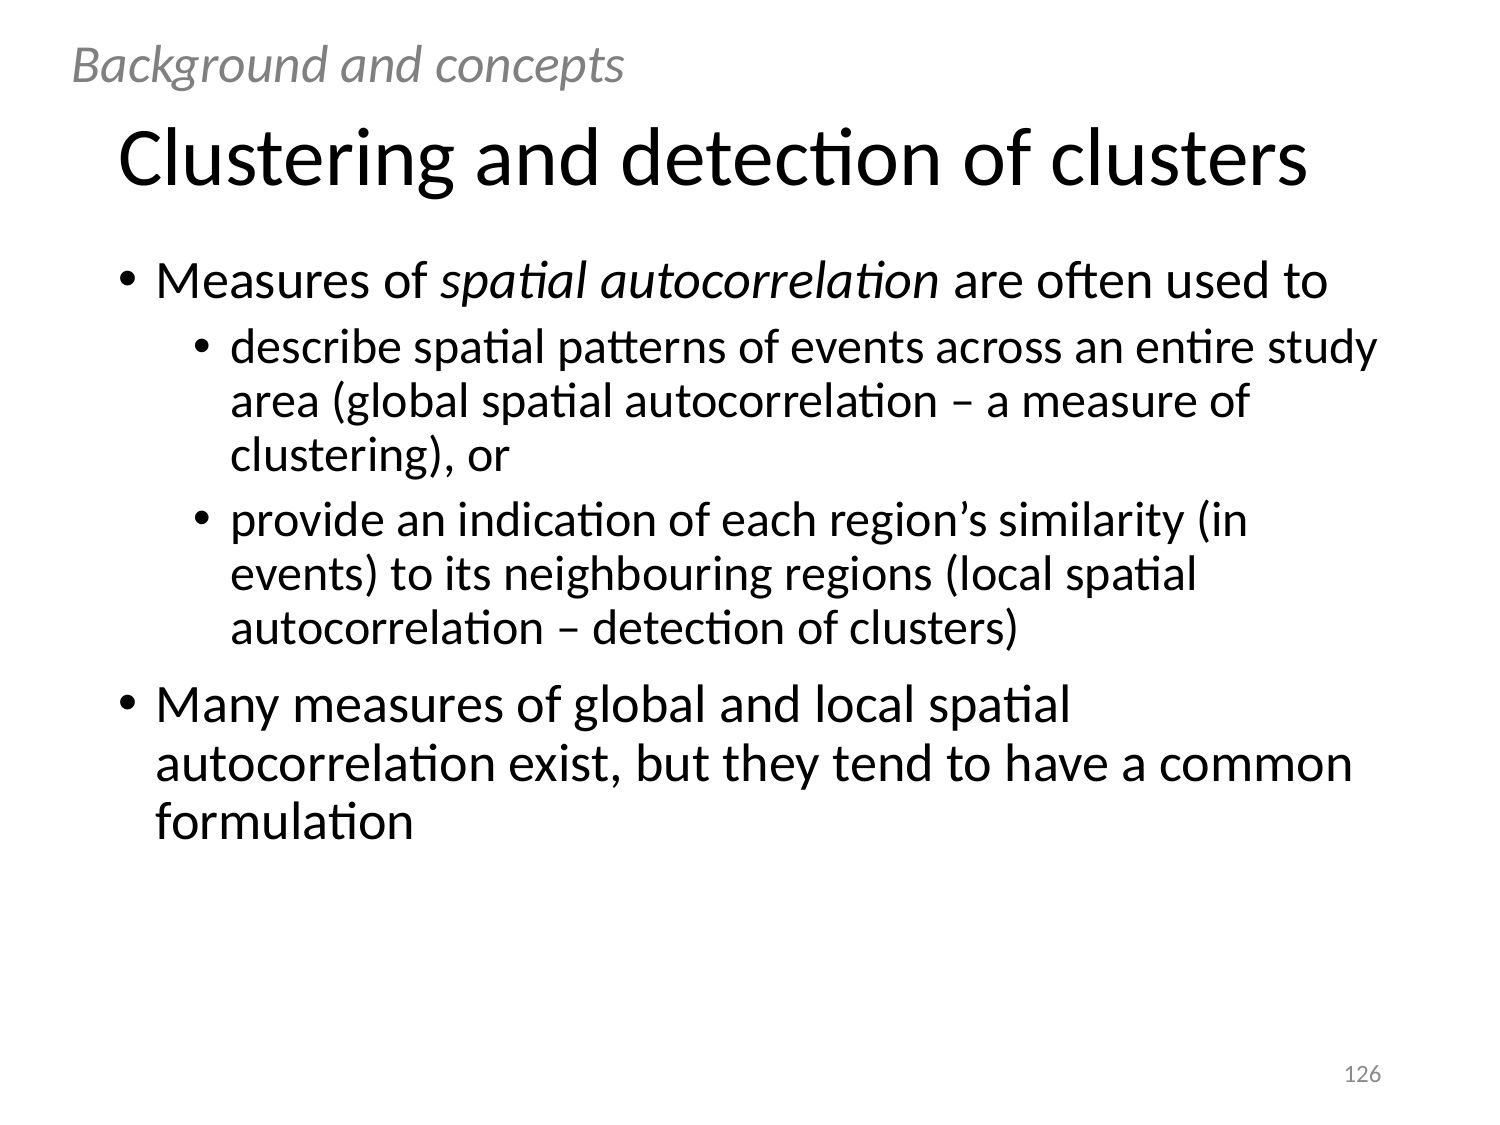

Background and concepts
# Clustering and detection of clusters
Measures of spatial autocorrelation are often used to
describe spatial patterns of events across an entire study area (global spatial autocorrelation – a measure of clustering), or
provide an indication of each region’s similarity (in events) to its neighbouring regions (local spatial autocorrelation – detection of clusters)
Many measures of global and local spatial autocorrelation exist, but they tend to have a common formulation

126